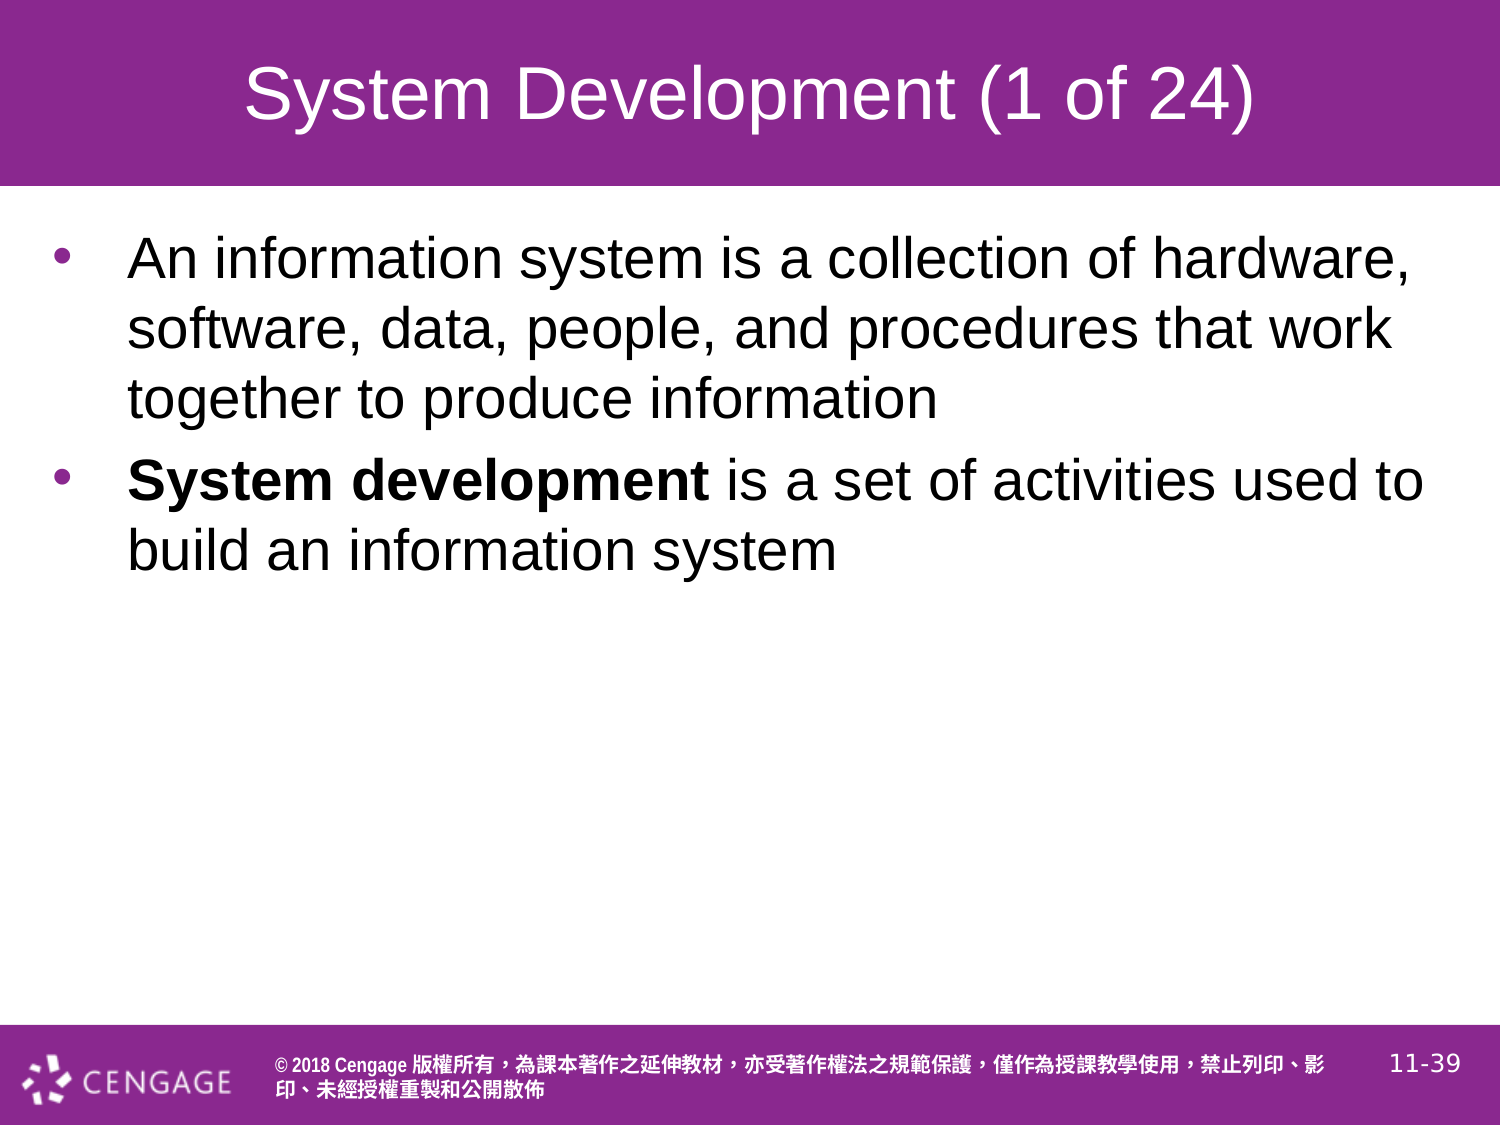

# System Development (1 of 24)
An information system is a collection of hardware, software, data, people, and procedures that work together to produce information
System development is a set of activities used to build an information system